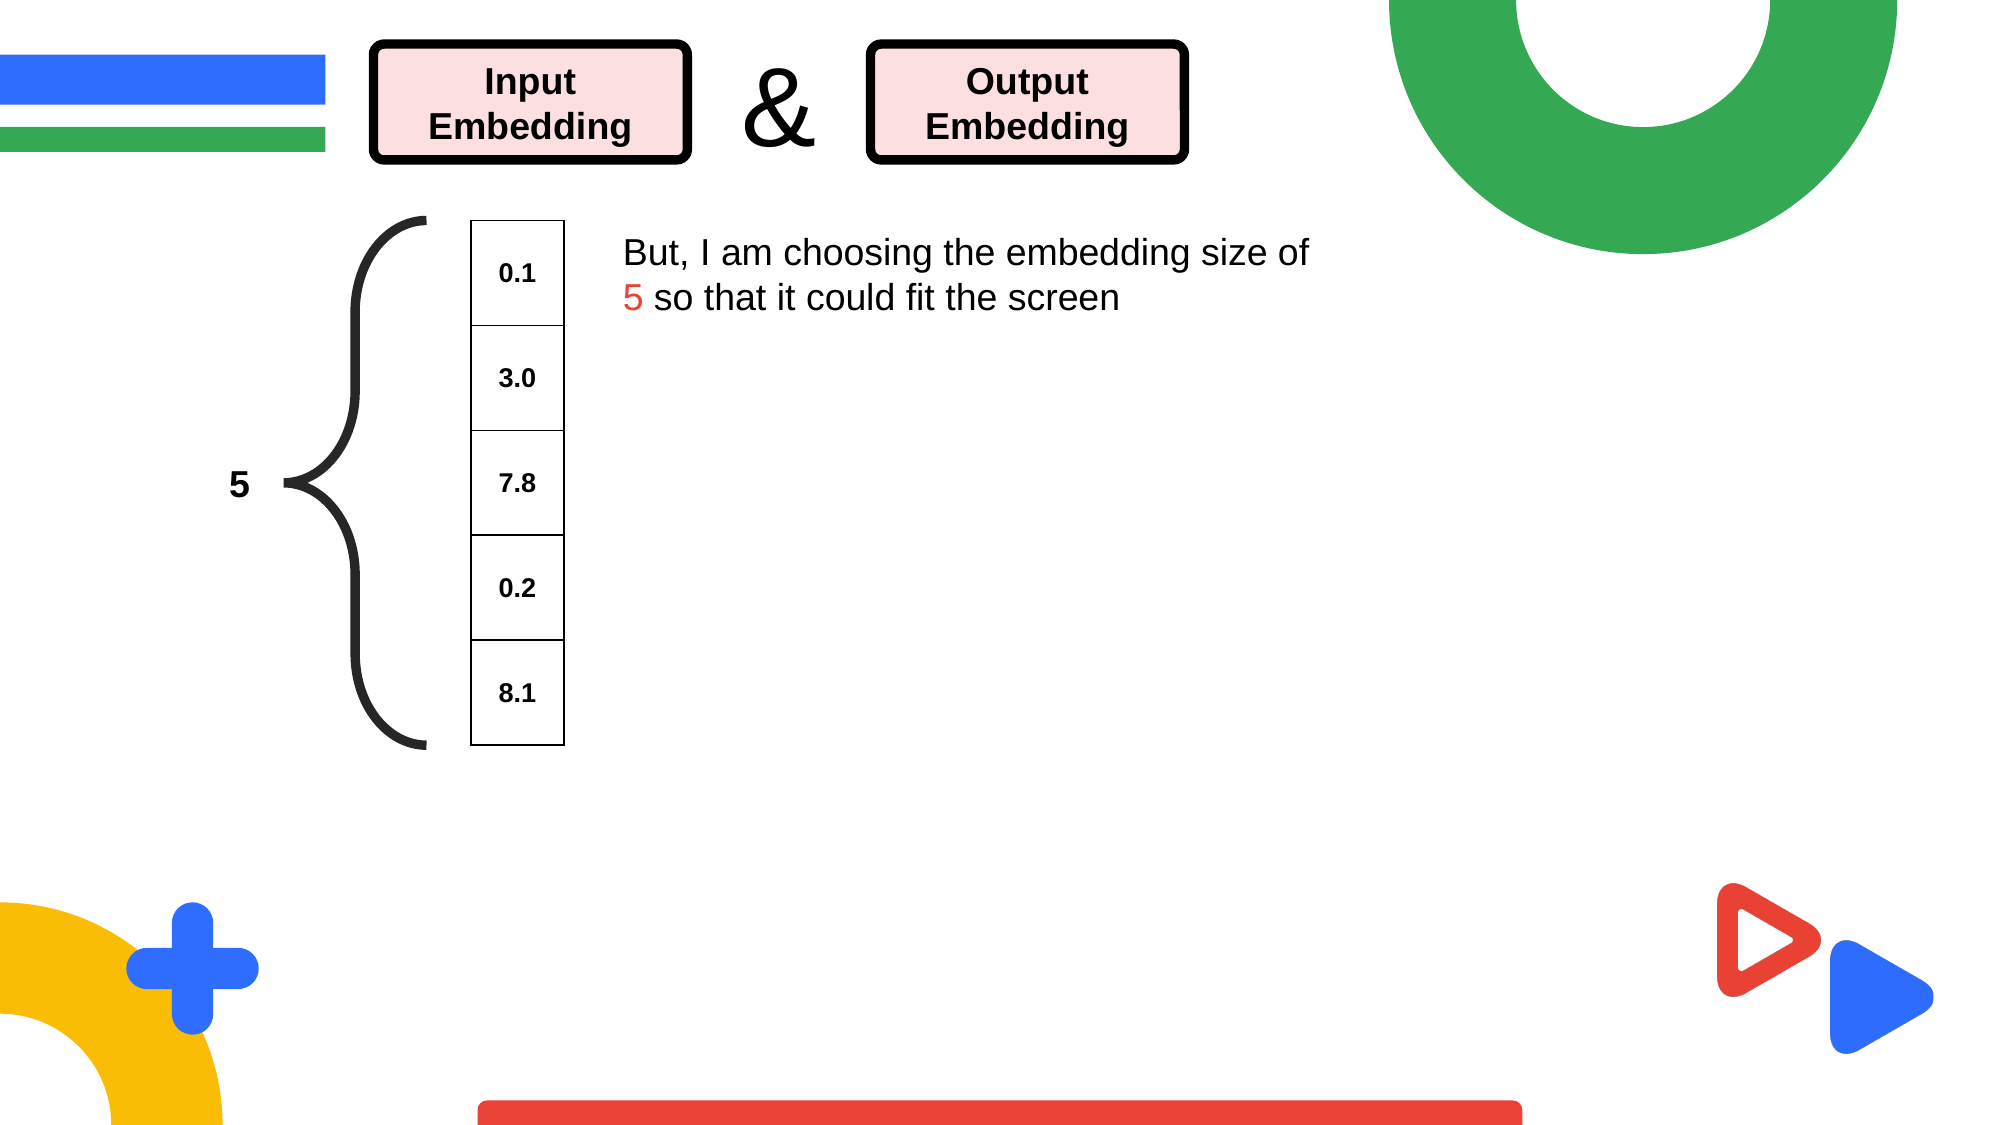

&
Input
Embedding
Output
Embedding

| 0.1 |
| --- |
| 3.0 |
| 7.8 |
| 0.2 |
| 8.1 |
But, I am choosing the embedding size of 5 so that it could fit the screen
5